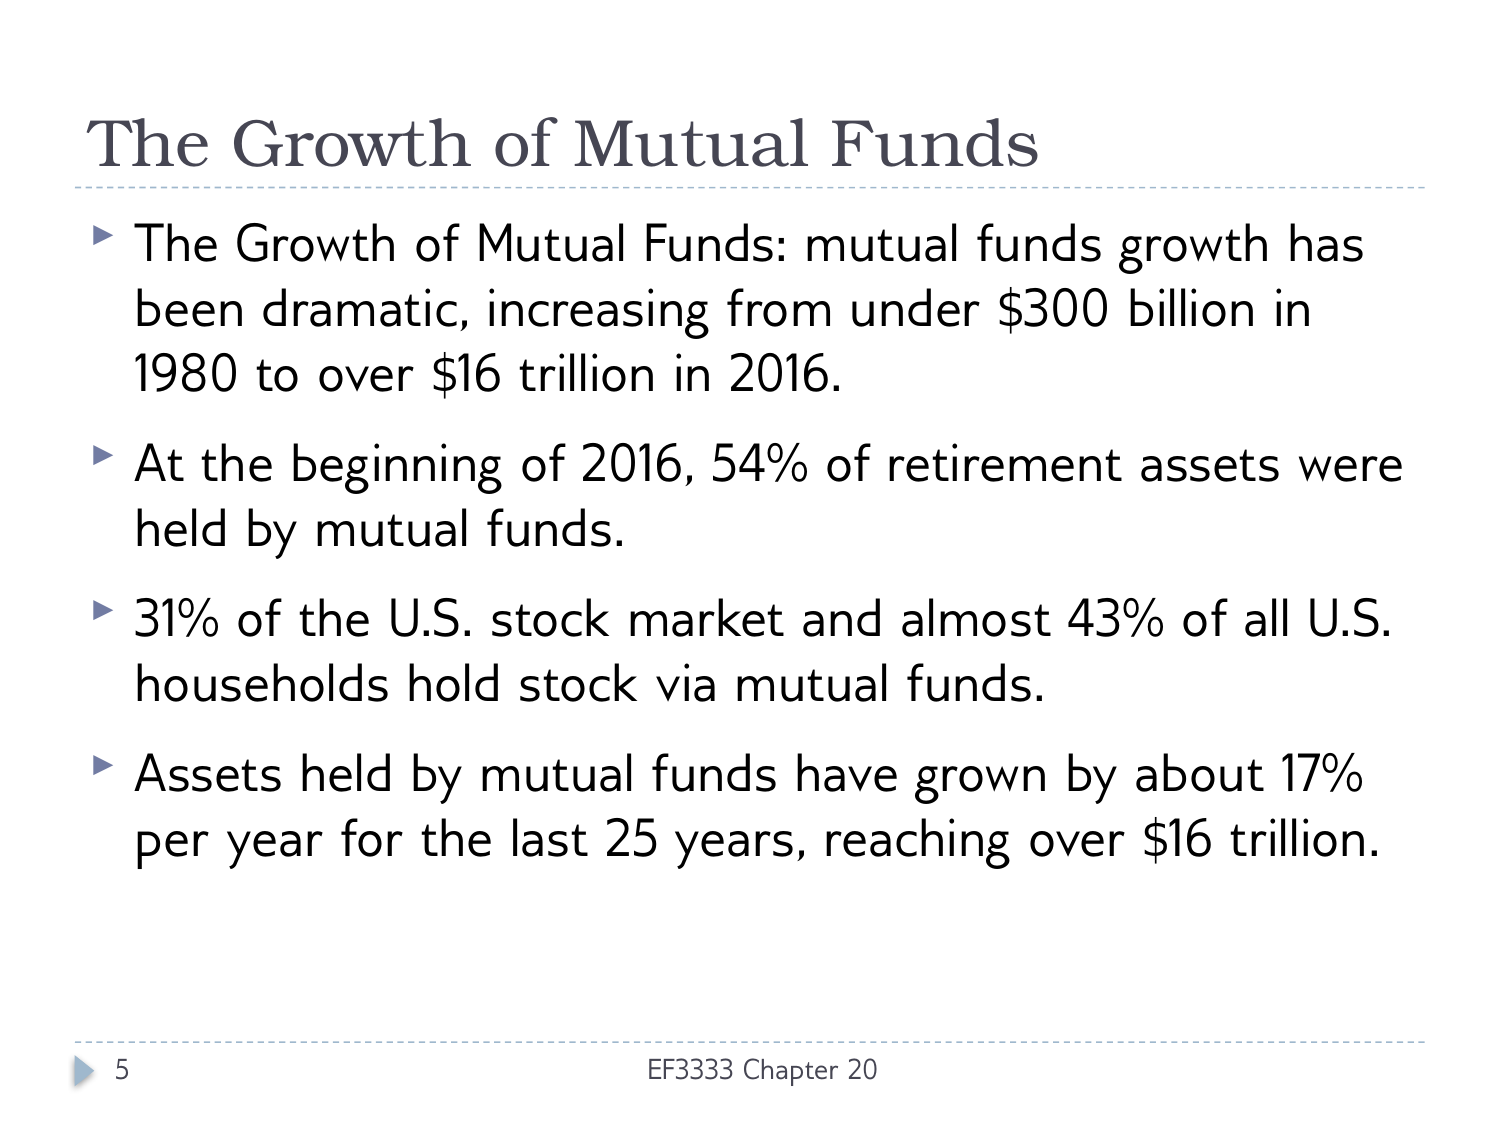

# The Growth of Mutual Funds
The Growth of Mutual Funds: mutual funds growth has been dramatic, increasing from under $300 billion in 1980 to over $16 trillion in 2016.
At the beginning of 2016, 54% of retirement assets were held by mutual funds.
31% of the U.S. stock market and almost 43% of all U.S. households hold stock via mutual funds.
Assets held by mutual funds have grown by about 17% per year for the last 25 years, reaching over $16 trillion.
5
EF3333 Chapter 20